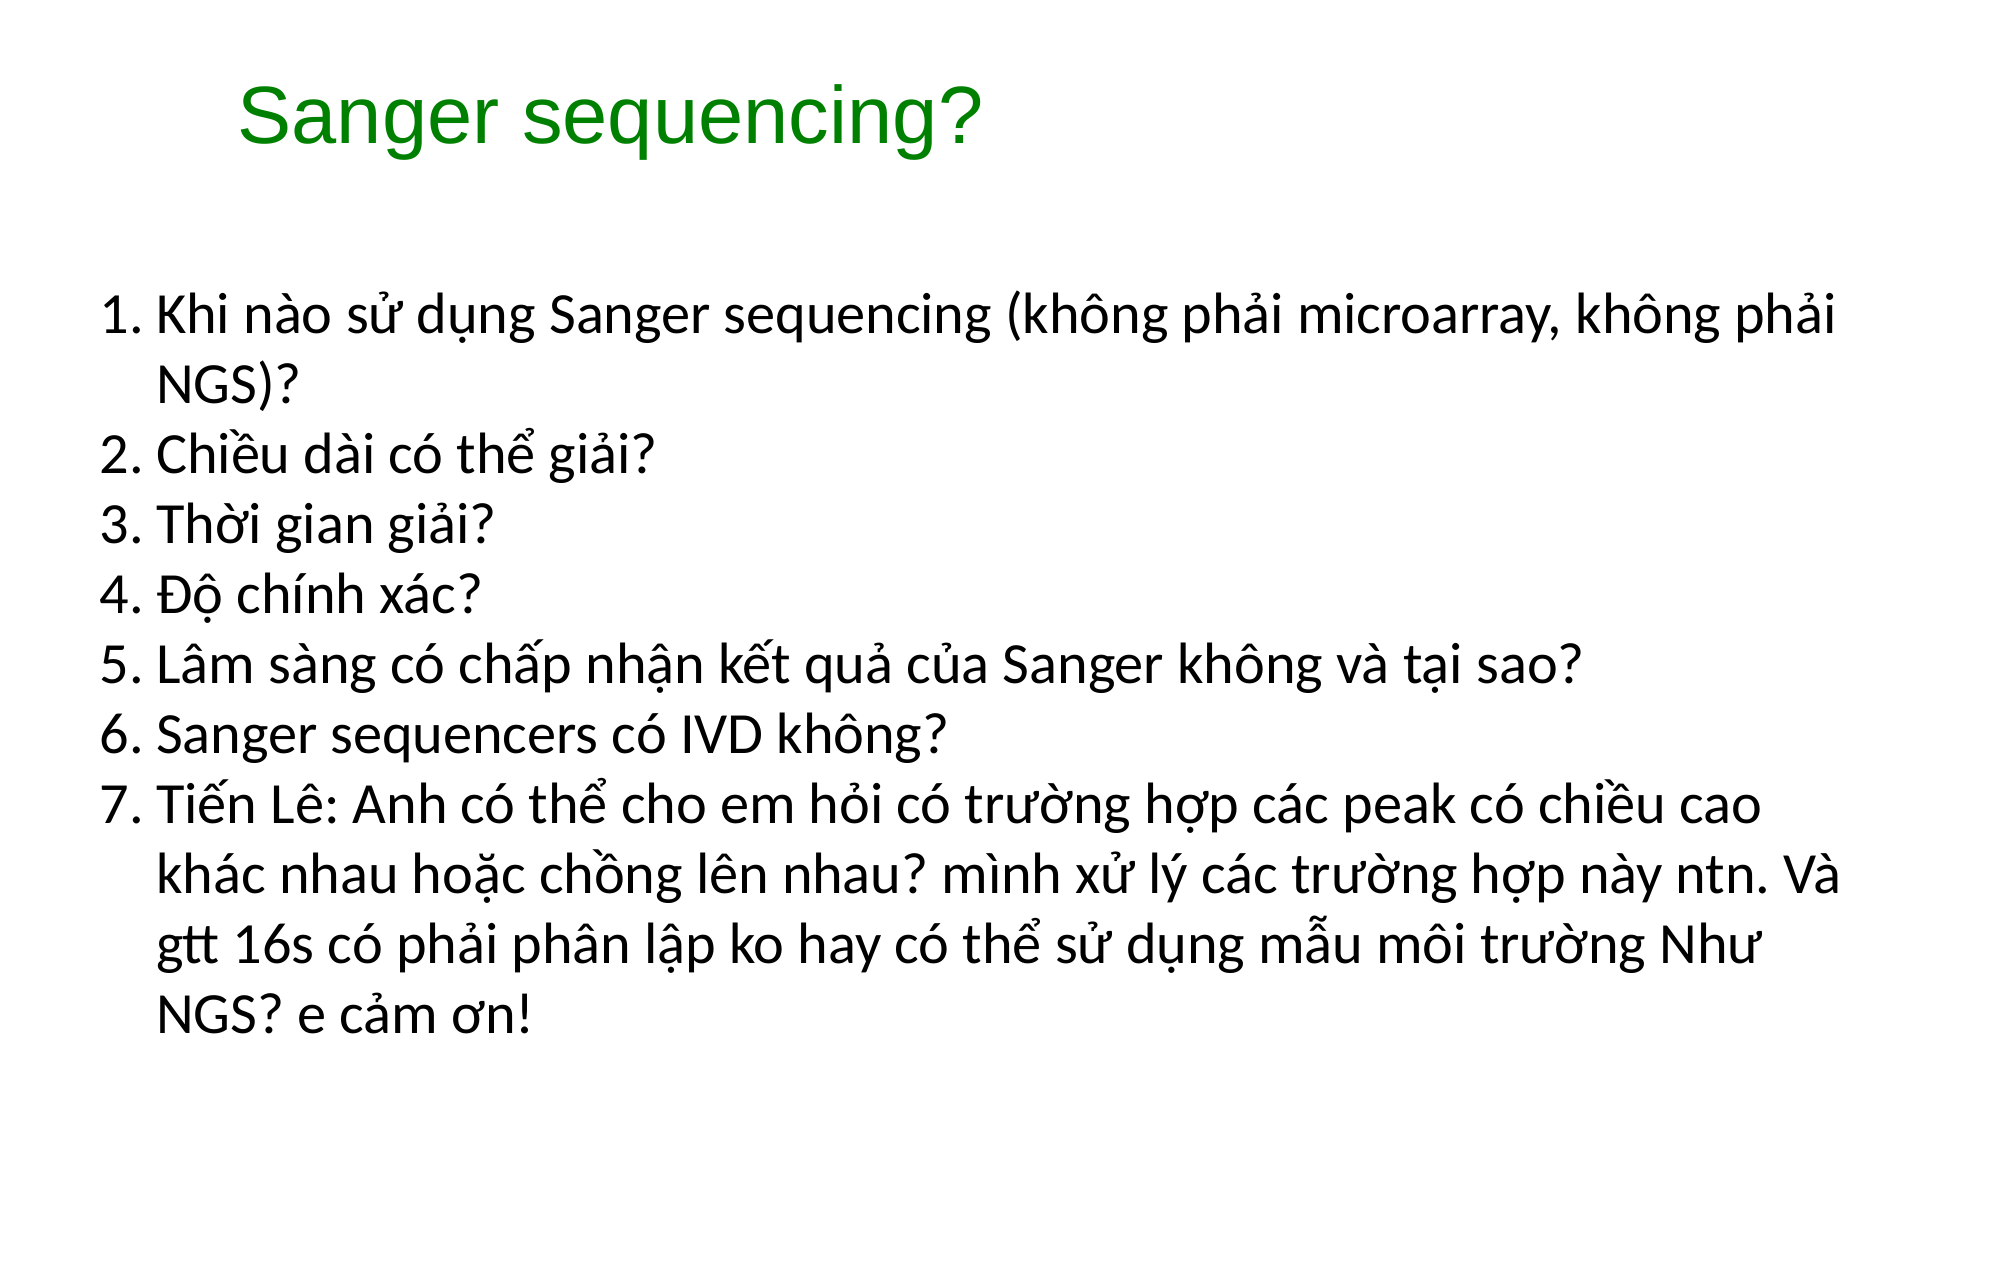

# Sanger sequencing?
Khi nào sử dụng Sanger sequencing (không phải microarray, không phải NGS)?
Chiều dài có thể giải?
Thời gian giải?
Độ chính xác?
Lâm sàng có chấp nhận kết quả của Sanger không và tại sao?
Sanger sequencers có IVD không?
Tiến Lê: Anh có thể cho em hỏi có trường hợp các peak có chiều cao khác nhau hoặc chồng lên nhau? mình xử lý các trường hợp này ntn. Và gtt 16s có phải phân lập ko hay có thể sử dụng mẫu môi trường Như NGS? e cảm ơn!